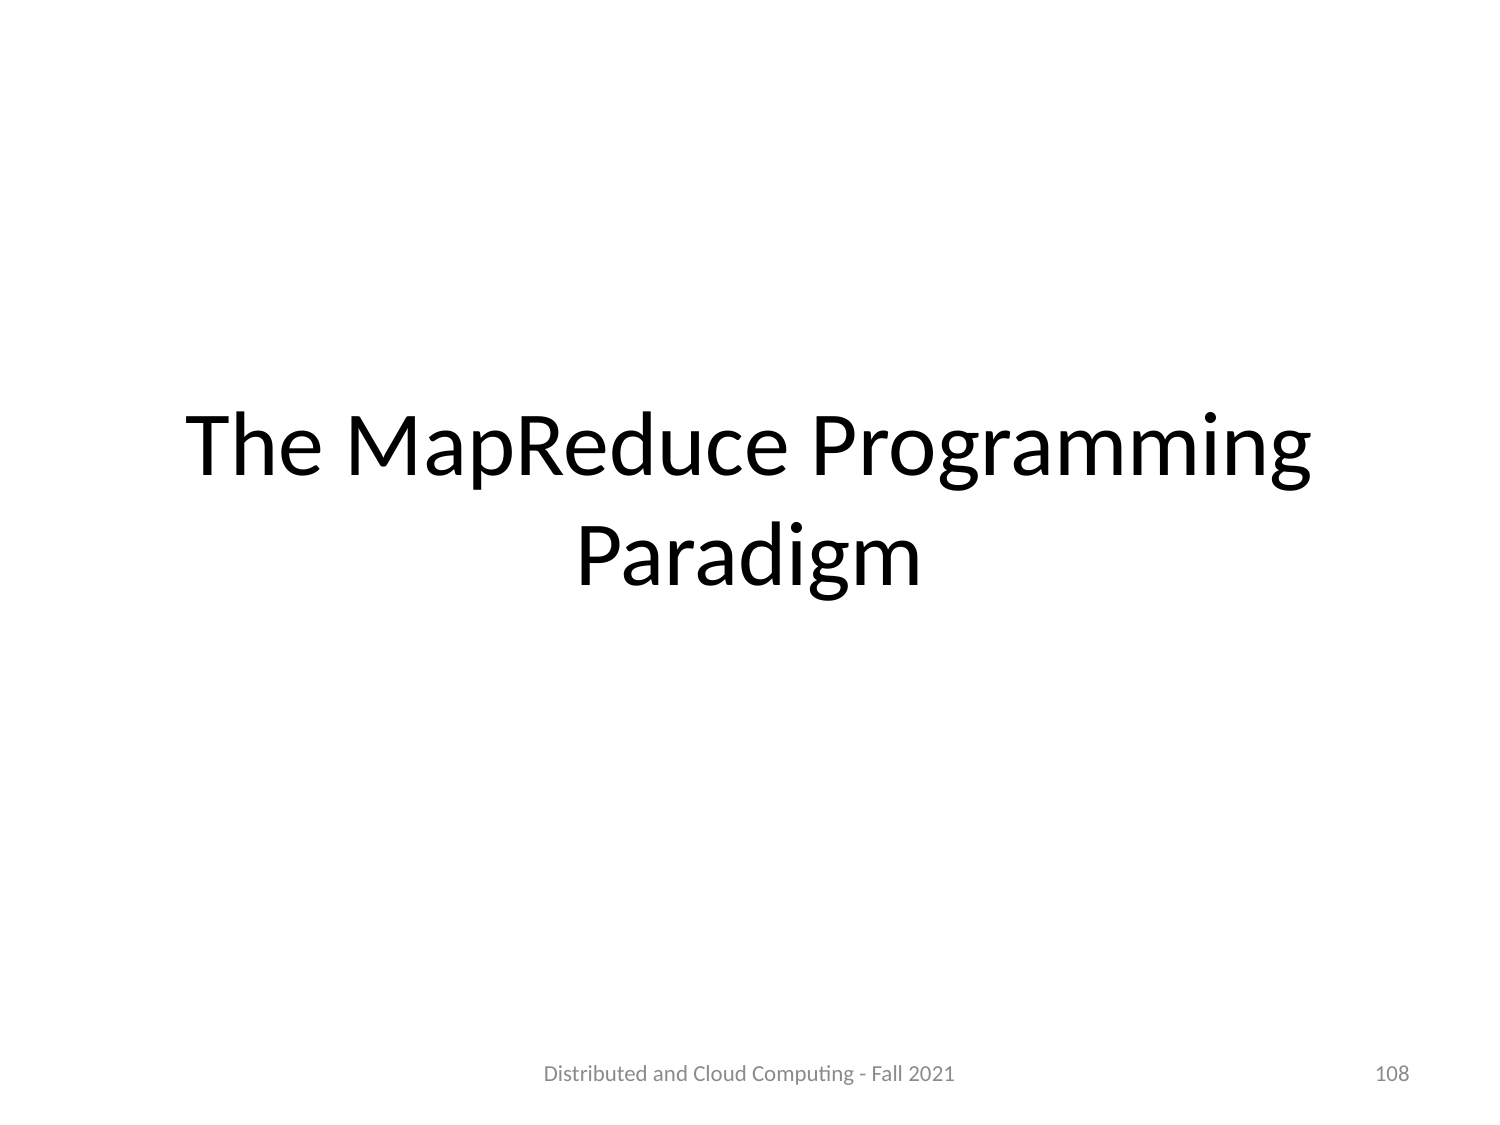

# The MapReduce Programming Paradigm
Distributed and Cloud Computing - Fall 2021
108